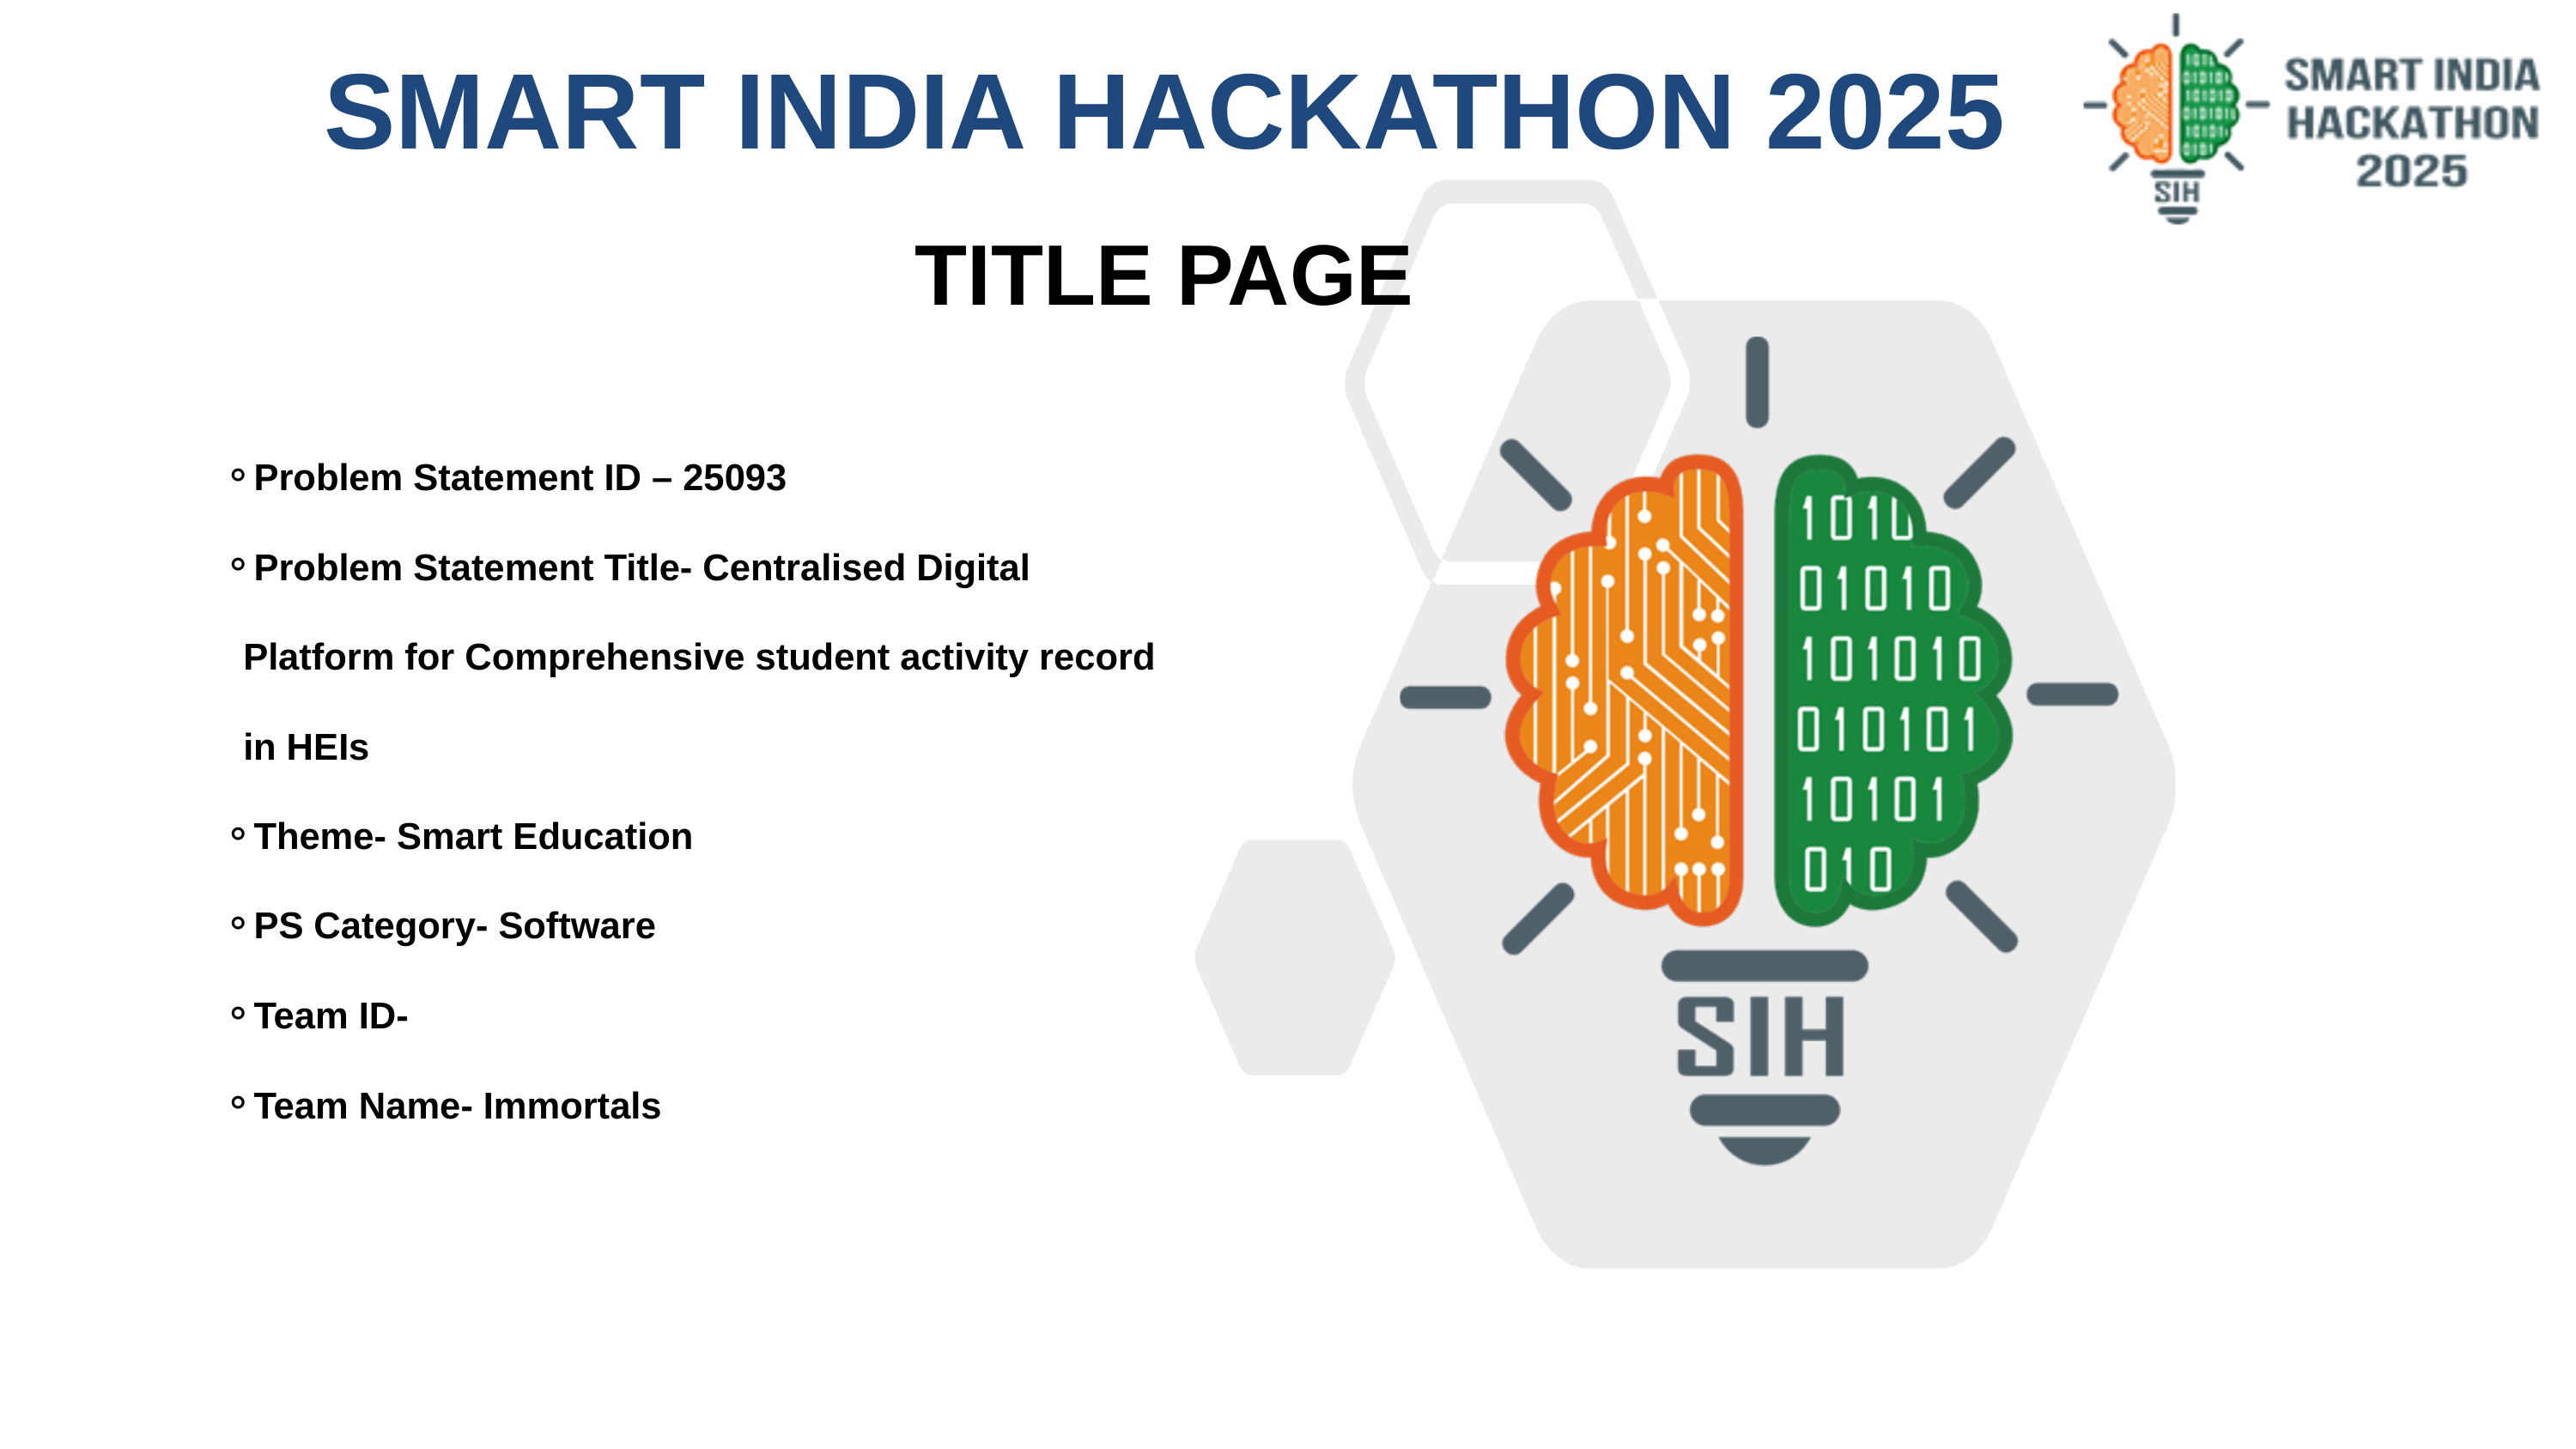

SMART INDIA HACKATHON 2025

TITLE PAGE

Problem Statement ID – 25093
Problem Statement Title- Centralised Digital Platform for Comprehensive student activity record in HEIs
Theme- Smart Education
PS Category- Software
Team ID-
Team Name- Immortals